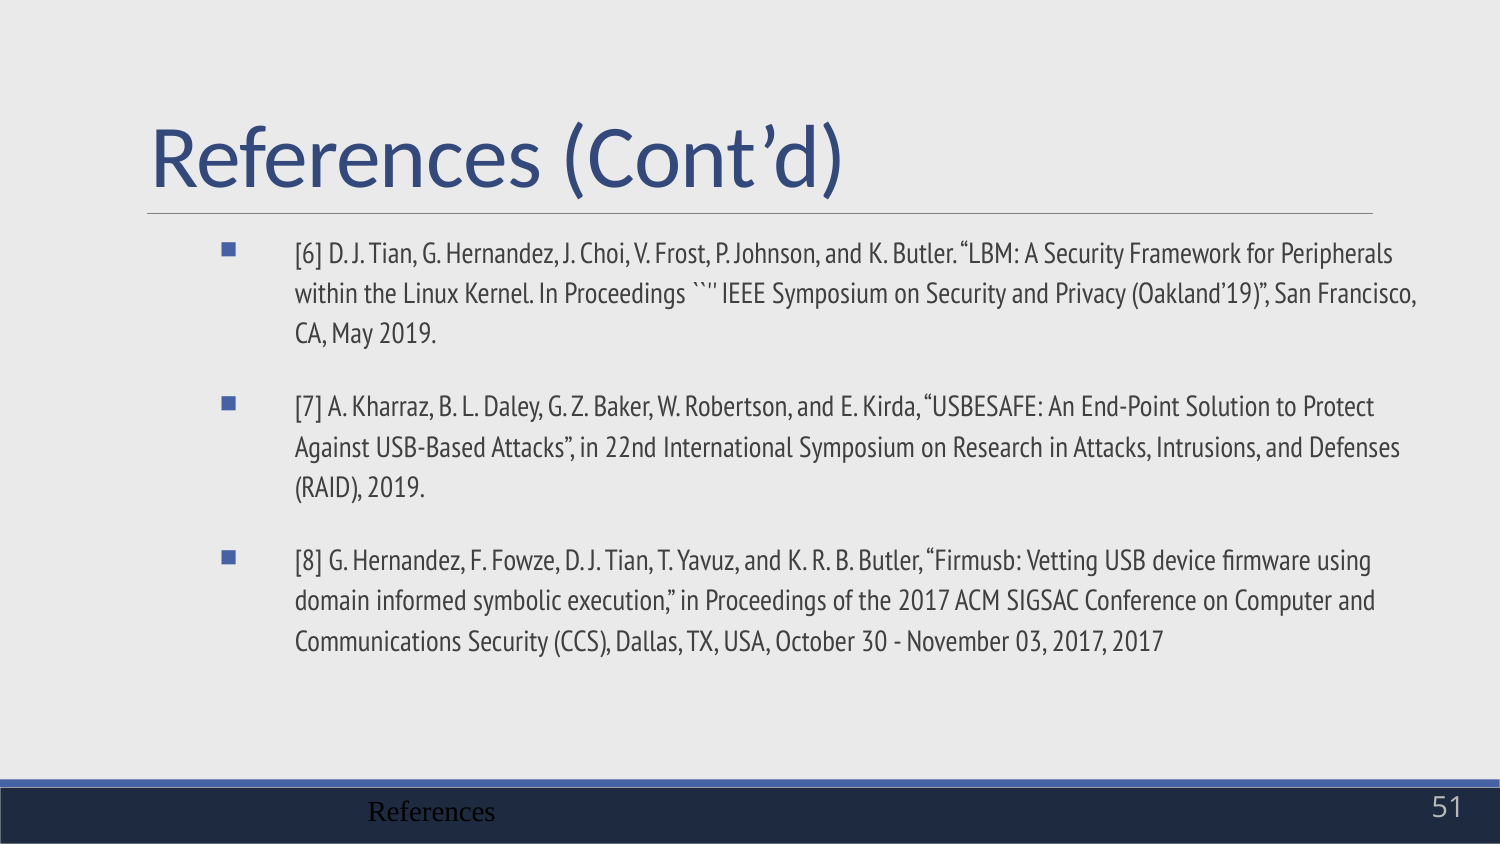

# References (Cont’d)
[6] D. J. Tian, G. Hernandez, J. Choi, V. Frost, P. Johnson, and K. Butler. “LBM: A Security Framework for Peripherals within the Linux Kernel. In Proceedings ``'' IEEE Symposium on Security and Privacy (Oakland’19)”, San Francisco, CA, May 2019.
[7] A. Kharraz, B. L. Daley, G. Z. Baker, W. Robertson, and E. Kirda, “USBESAFE: An End-Point Solution to Protect Against USB-Based Attacks”, in 22nd International Symposium on Research in Attacks, Intrusions, and Defenses (RAID), 2019.
[8] G. Hernandez, F. Fowze, D. J. Tian, T. Yavuz, and K. R. B. Butler, “Firmusb: Vetting USB device firmware using domain informed symbolic execution,” in Proceedings of the 2017 ACM SIGSAC Conference on Computer and Communications Security (CCS), Dallas, TX, USA, October 30 - November 03, 2017, 2017
References
51